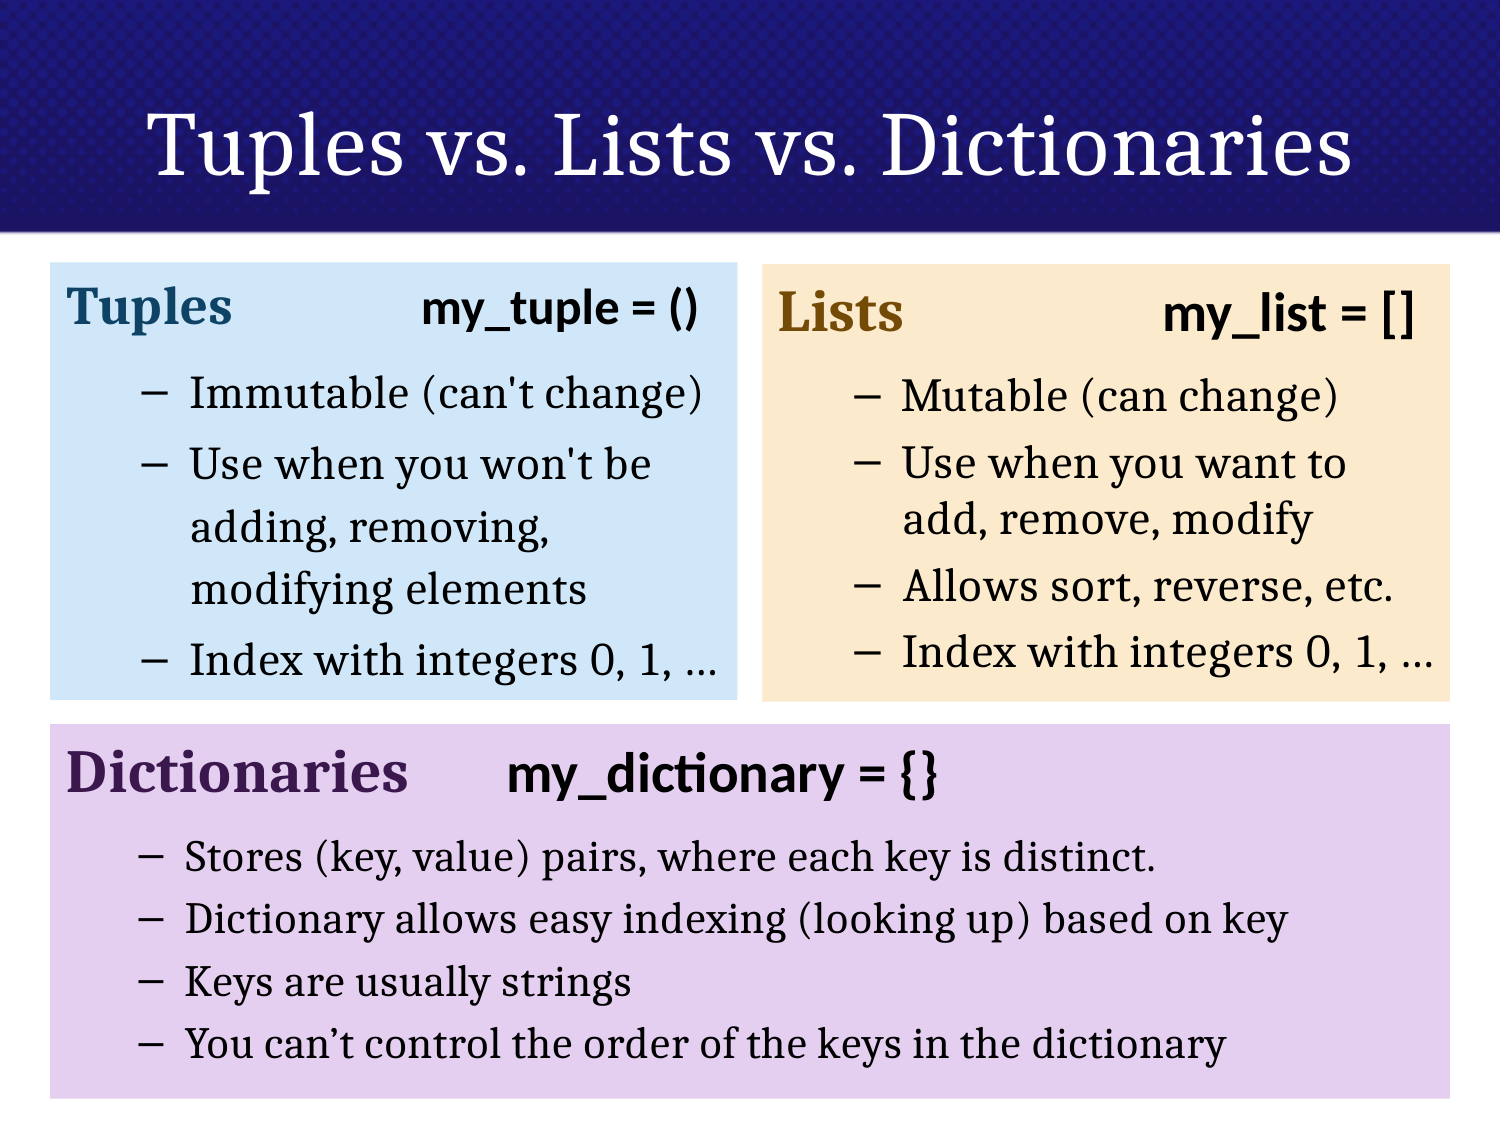

# Tuples vs. Lists vs. Dictionaries
Tuples                 my_tuple = ()
Immutable (can't change)
Use when you won't be adding, removing, modifying elements
Index with integers 0, 1, …

Lists                     my_list = []
Mutable (can change)
Use when you want to add, remove, modify
Allows sort, reverse, etc.
Index with integers 0, 1, …

Dictionaries 								my_dictionary = {}
Stores (key, value) pairs, where each key is distinct.
Dictionary allows easy indexing (looking up) based on key
Keys are usually strings
You can’t control the order of the keys in the dictionary